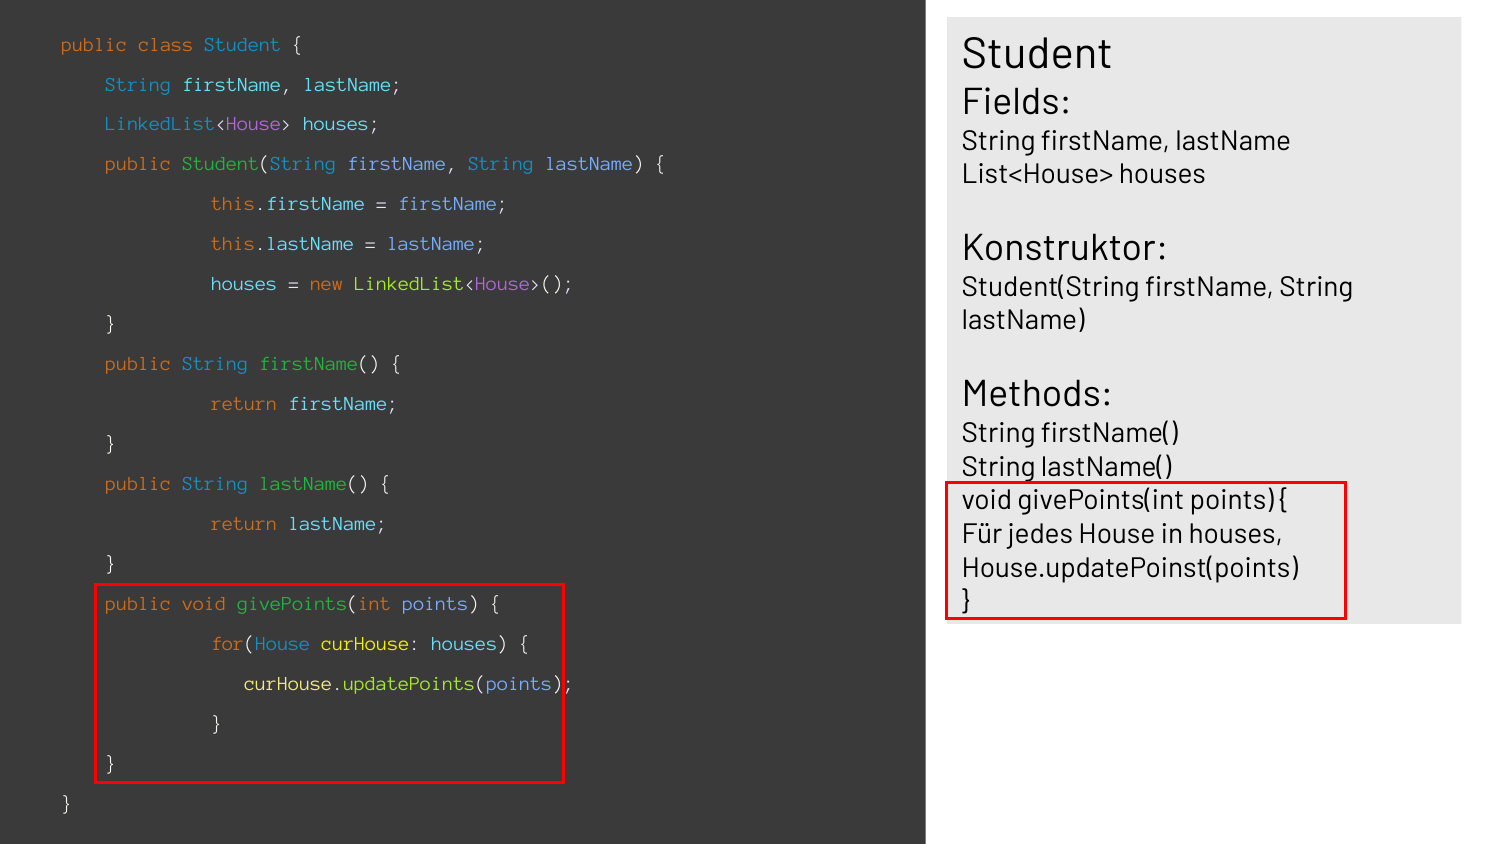

public class Student {
    String firstName, lastName;
    LinkedList<House> houses;
    public Student(String firstName, String lastName) {
	this.firstName = firstName;
	this.lastName = lastName;
	houses = new LinkedList<House>();
    }
    public String firstName() {
	return firstName;
    }
    public String lastName() {
	return lastName;
    }
    public void givePoints(int points) {
	for(House curHouse: houses) {
	   curHouse.updatePoints(points);
	}
    }
}

Student
Fields:
String firstName, lastName
List<House> houses

Konstruktor:
Student(String firstName, String lastName)

Methods:
String firstName()
String lastName()
void givePoints(int points) {
Für jedes House in houses, House.updatePoinst(points)
}